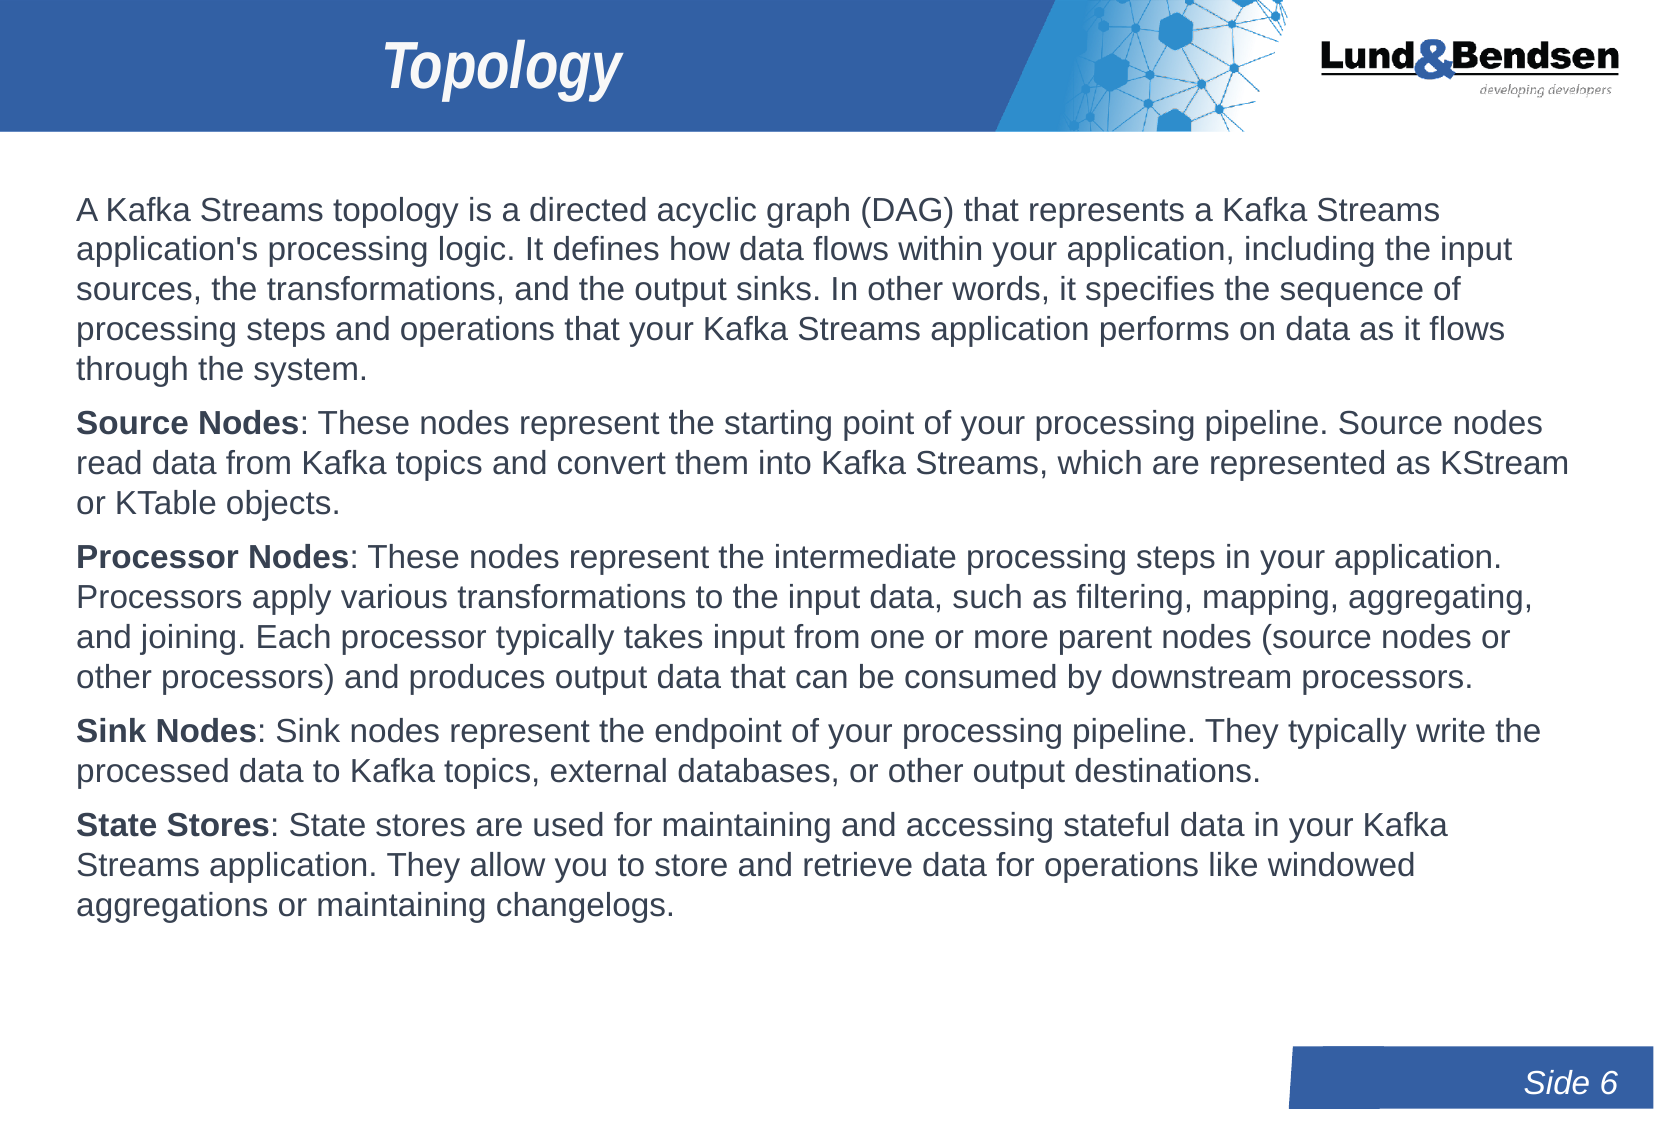

# Topology
A Kafka Streams topology is a directed acyclic graph (DAG) that represents a Kafka Streams application's processing logic. It defines how data flows within your application, including the input sources, the transformations, and the output sinks. In other words, it specifies the sequence of processing steps and operations that your Kafka Streams application performs on data as it flows through the system.
Source Nodes: These nodes represent the starting point of your processing pipeline. Source nodes read data from Kafka topics and convert them into Kafka Streams, which are represented as KStream or KTable objects.
Processor Nodes: These nodes represent the intermediate processing steps in your application. Processors apply various transformations to the input data, such as filtering, mapping, aggregating, and joining. Each processor typically takes input from one or more parent nodes (source nodes or other processors) and produces output data that can be consumed by downstream processors.
Sink Nodes: Sink nodes represent the endpoint of your processing pipeline. They typically write the processed data to Kafka topics, external databases, or other output destinations.
State Stores: State stores are used for maintaining and accessing stateful data in your Kafka Streams application. They allow you to store and retrieve data for operations like windowed aggregations or maintaining changelogs.